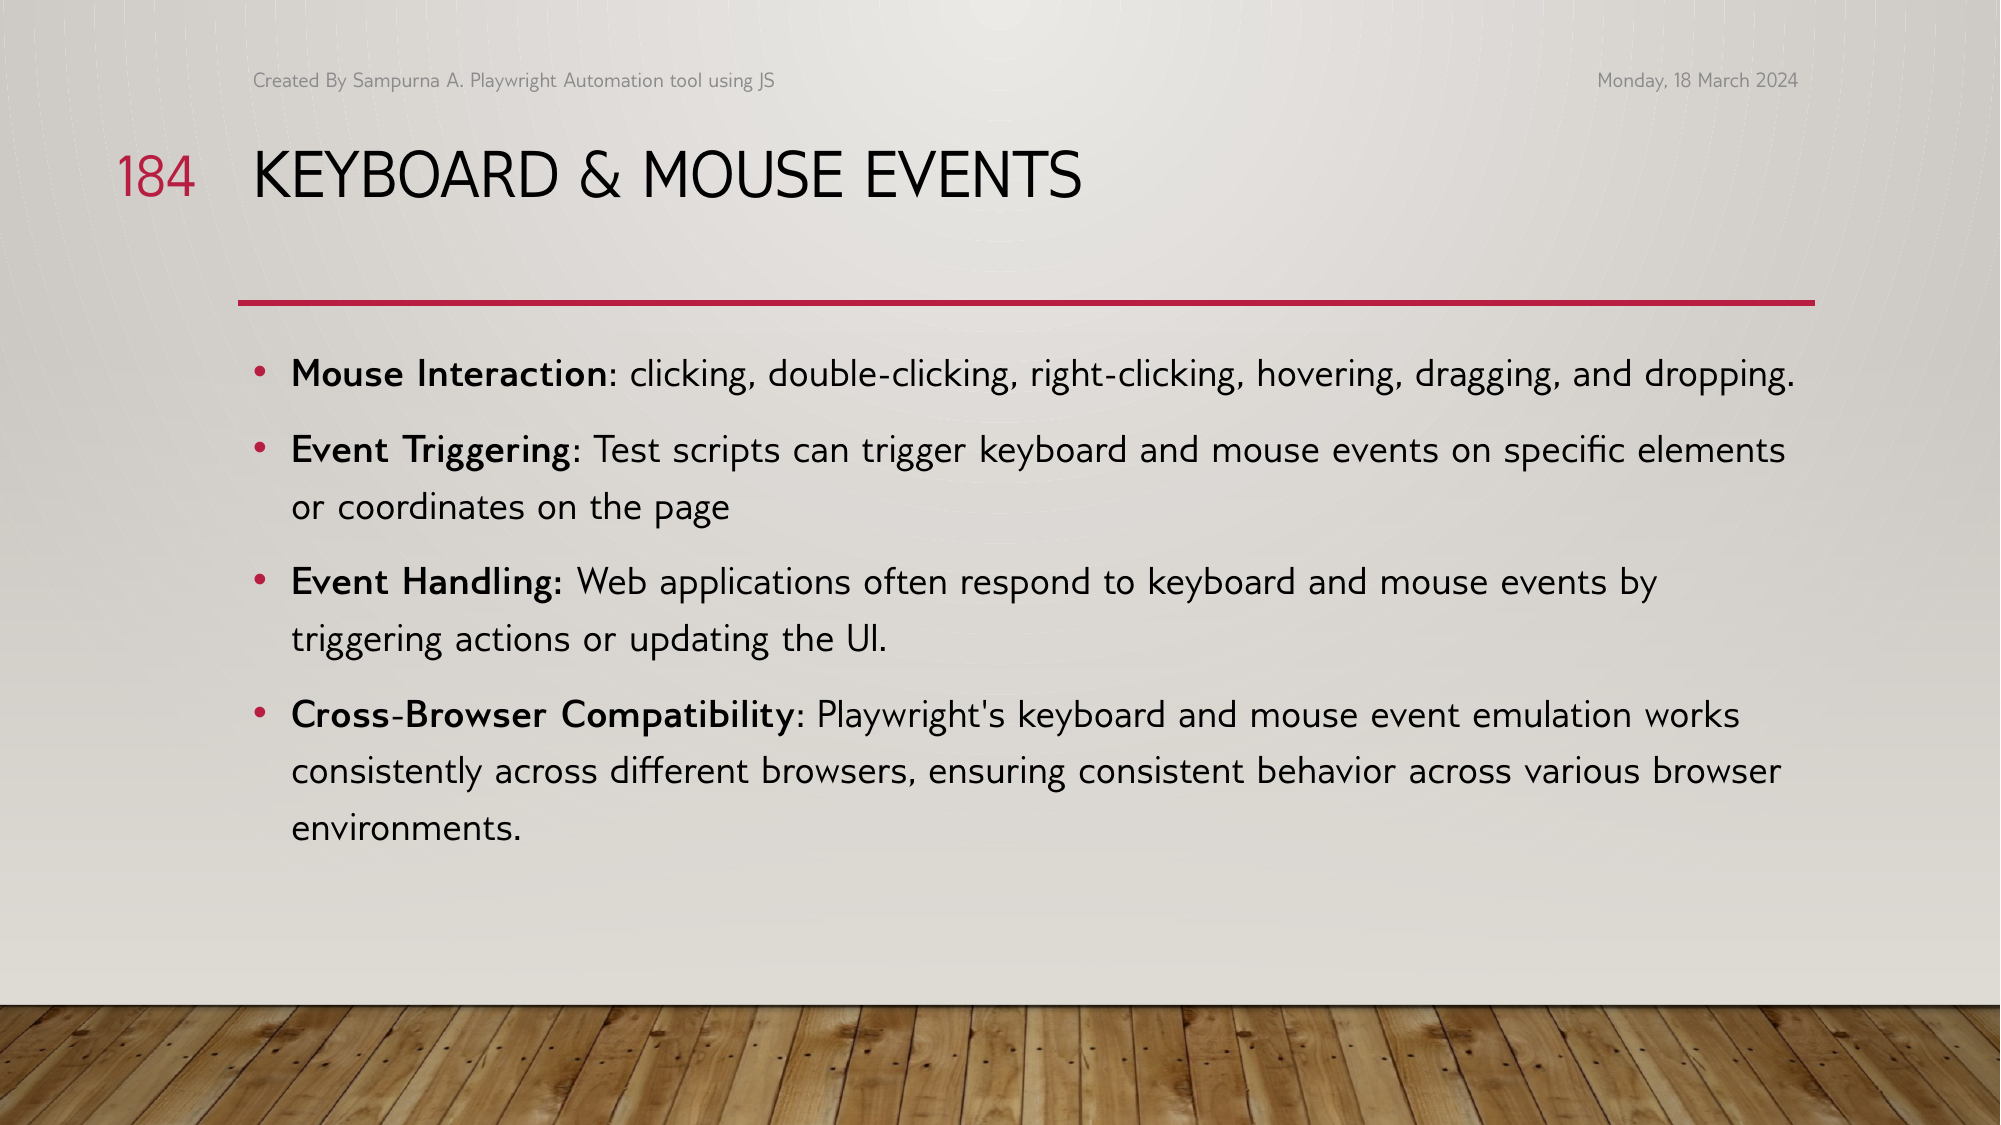

Created By Sampurna A. Playwright Automation tool using JS
Monday, 18 March 2024
184
# Keyboard & mouse events
Mouse Interaction: clicking, double-clicking, right-clicking, hovering, dragging, and dropping.
Event Triggering: Test scripts can trigger keyboard and mouse events on specific elements or coordinates on the page
Event Handling: Web applications often respond to keyboard and mouse events by triggering actions or updating the UI.
Cross-Browser Compatibility: Playwright's keyboard and mouse event emulation works consistently across different browsers, ensuring consistent behavior across various browser environments.